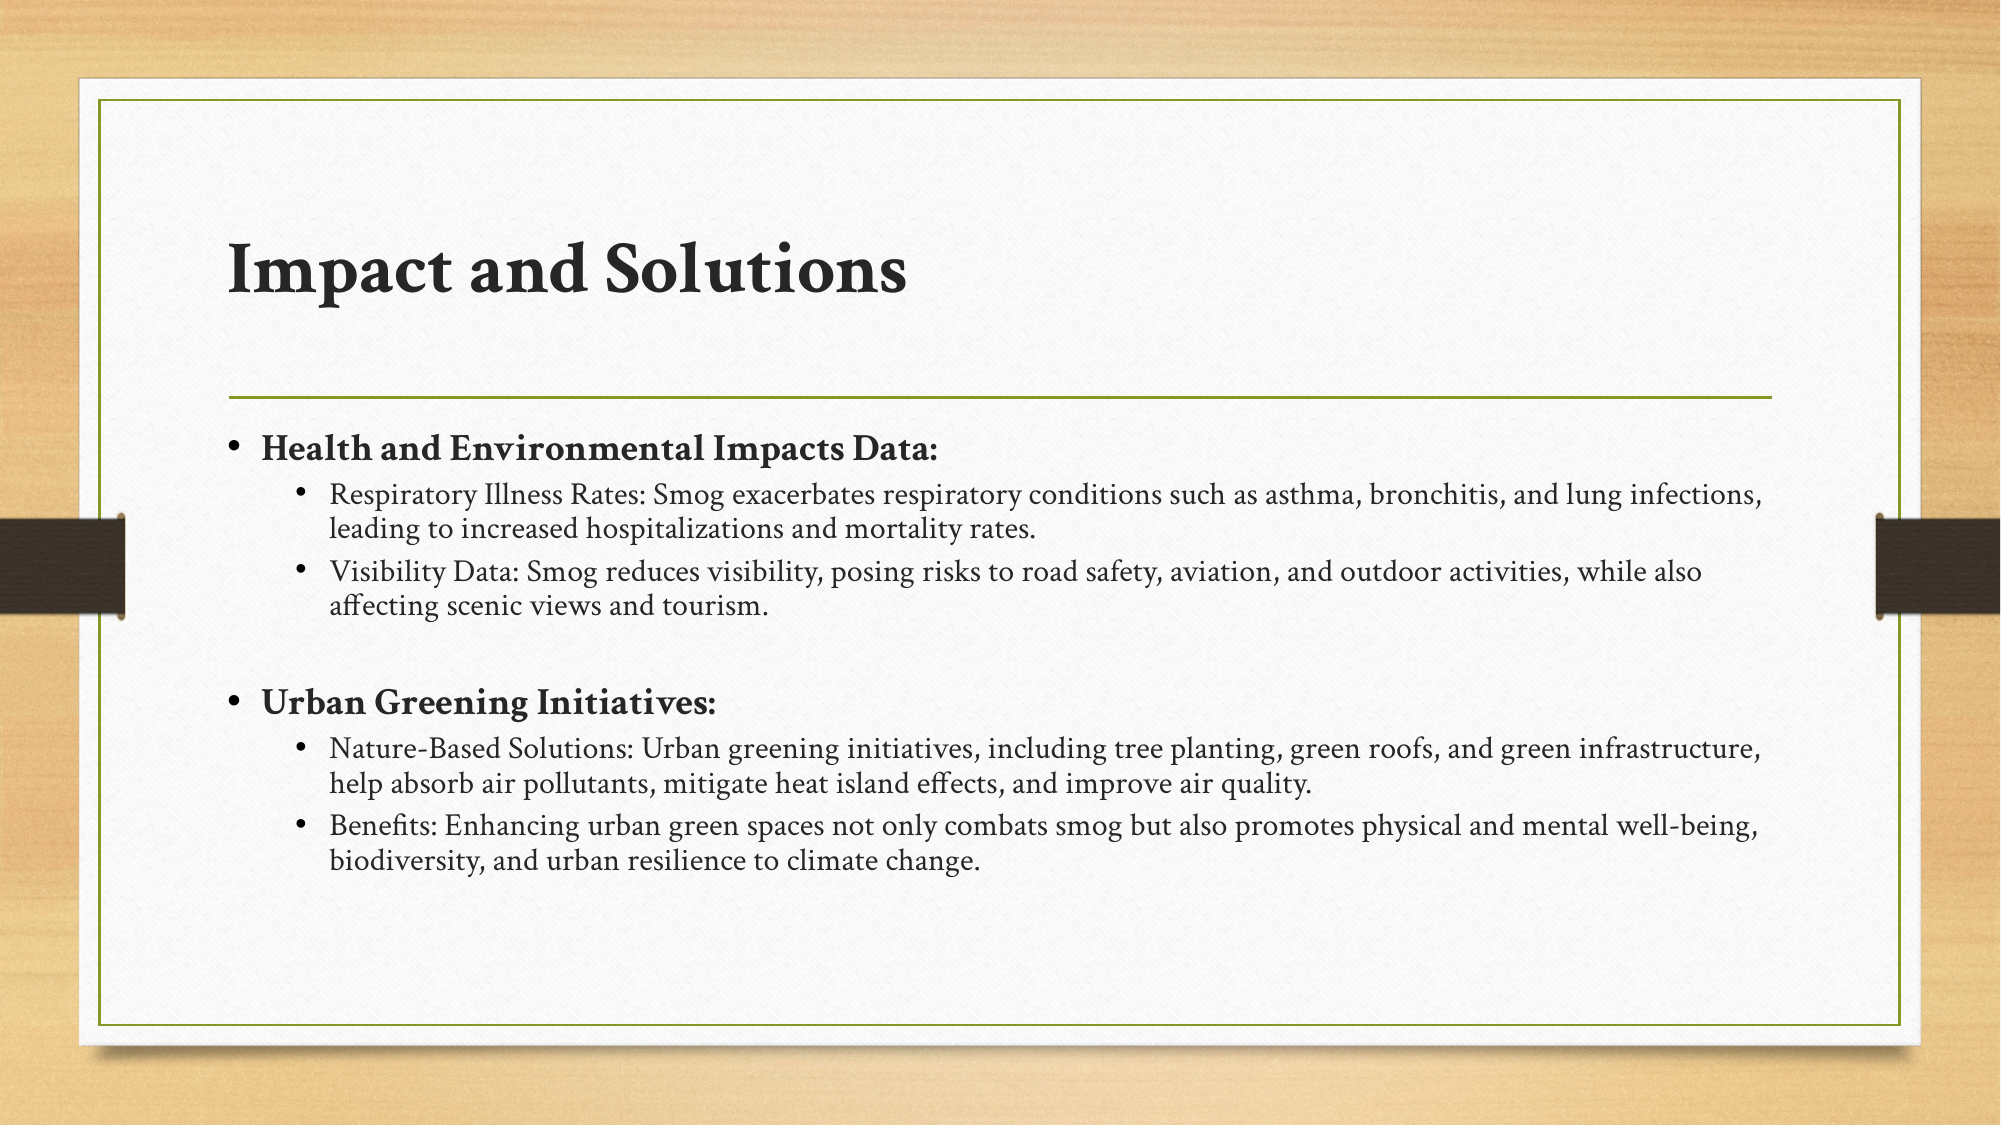

# Impact and Solutions
Health and Environmental Impacts Data:
Respiratory Illness Rates: Smog exacerbates respiratory conditions such as asthma, bronchitis, and lung infections, leading to increased hospitalizations and mortality rates.
Visibility Data: Smog reduces visibility, posing risks to road safety, aviation, and outdoor activities, while also affecting scenic views and tourism.

Urban Greening Initiatives:
Nature-Based Solutions: Urban greening initiatives, including tree planting, green roofs, and green infrastructure, help absorb air pollutants, mitigate heat island effects, and improve air quality.
Benefits: Enhancing urban green spaces not only combats smog but also promotes physical and mental well-being, biodiversity, and urban resilience to climate change.